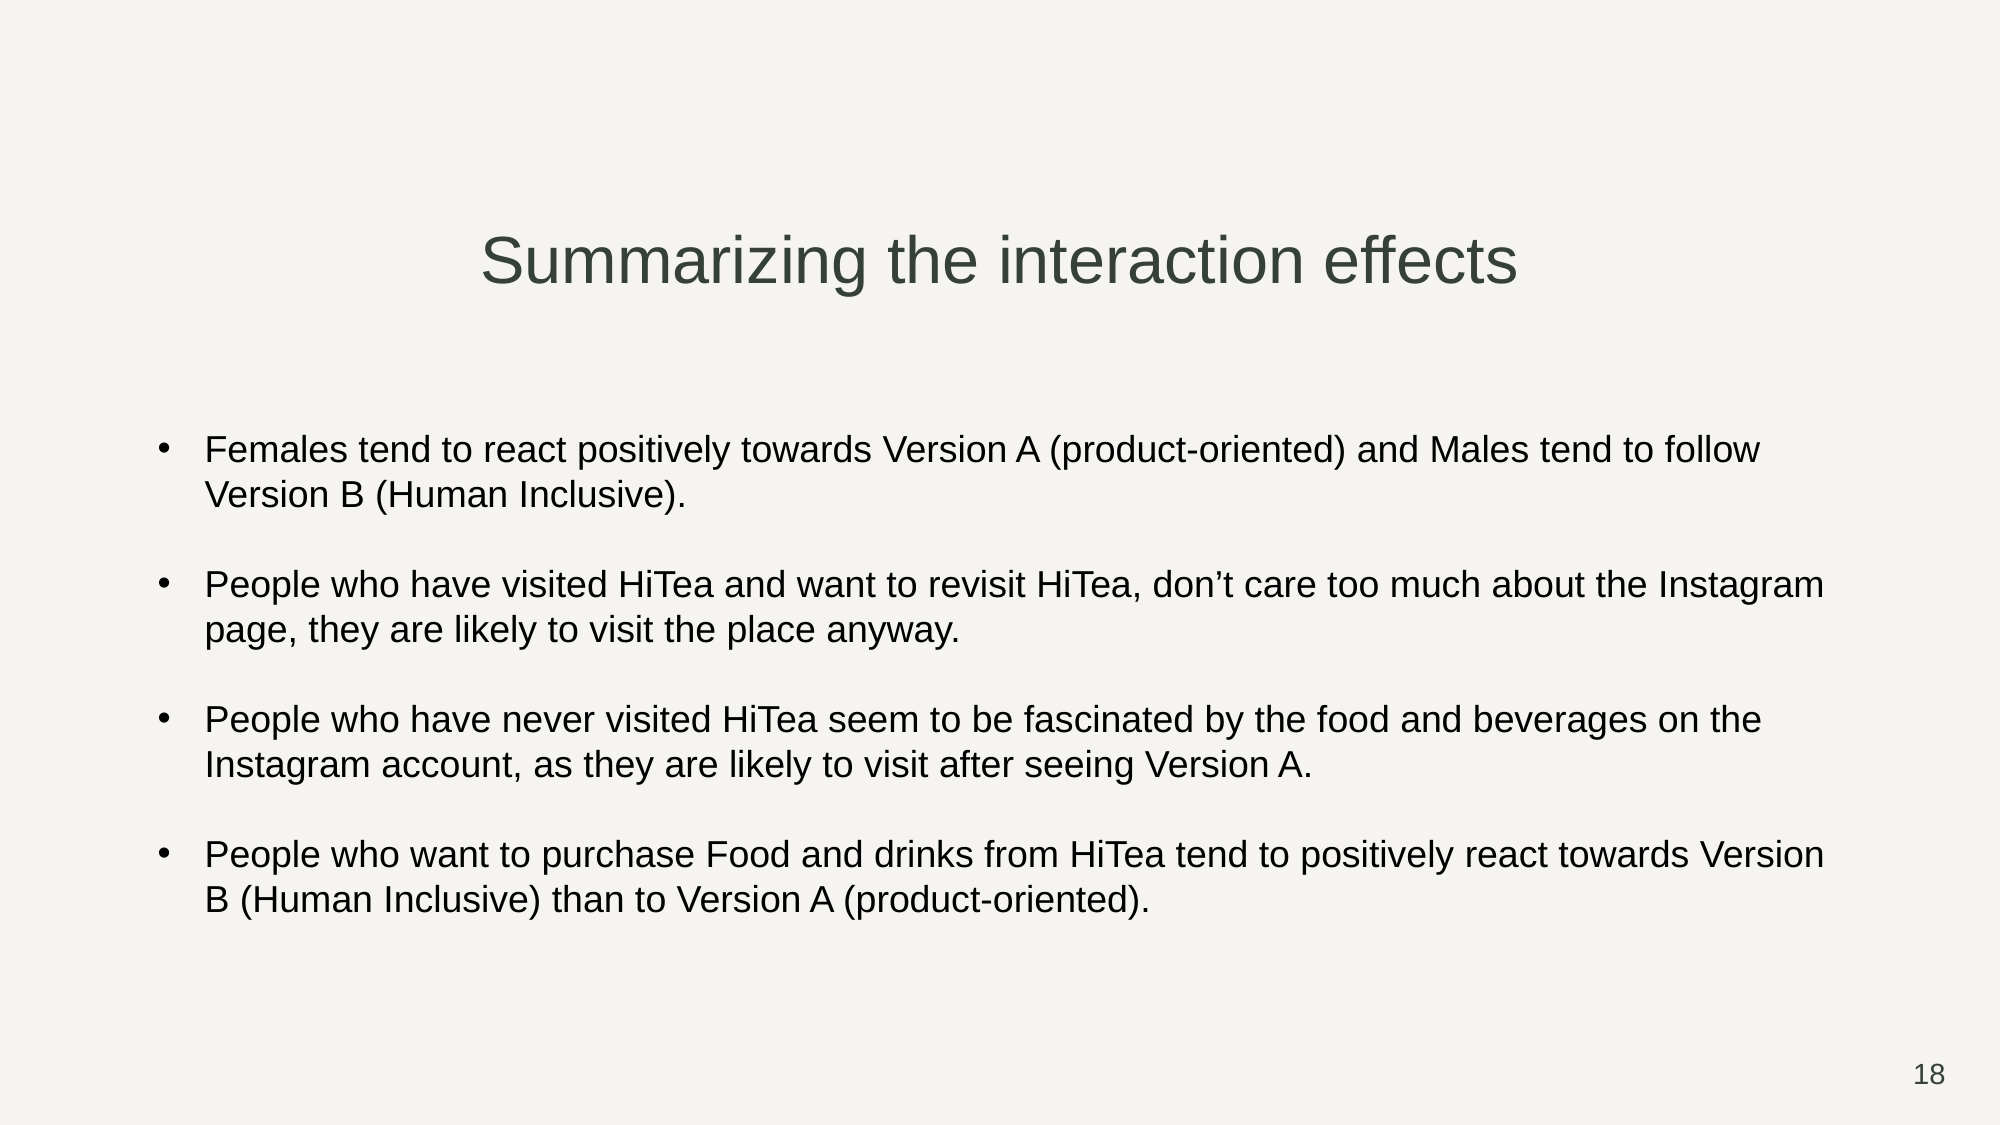

# Summarizing the interaction effects
Females tend to react positively towards Version A (product-oriented) and Males tend to follow Version B (Human Inclusive).

People who have visited HiTea and want to revisit HiTea, don’t care too much about the Instagram page, they are likely to visit the place anyway.

People who have never visited HiTea seem to be fascinated by the food and beverages on the Instagram account, as they are likely to visit after seeing Version A.

People who want to purchase Food and drinks from HiTea tend to positively react towards Version B (Human Inclusive) than to Version A (product-oriented).

18